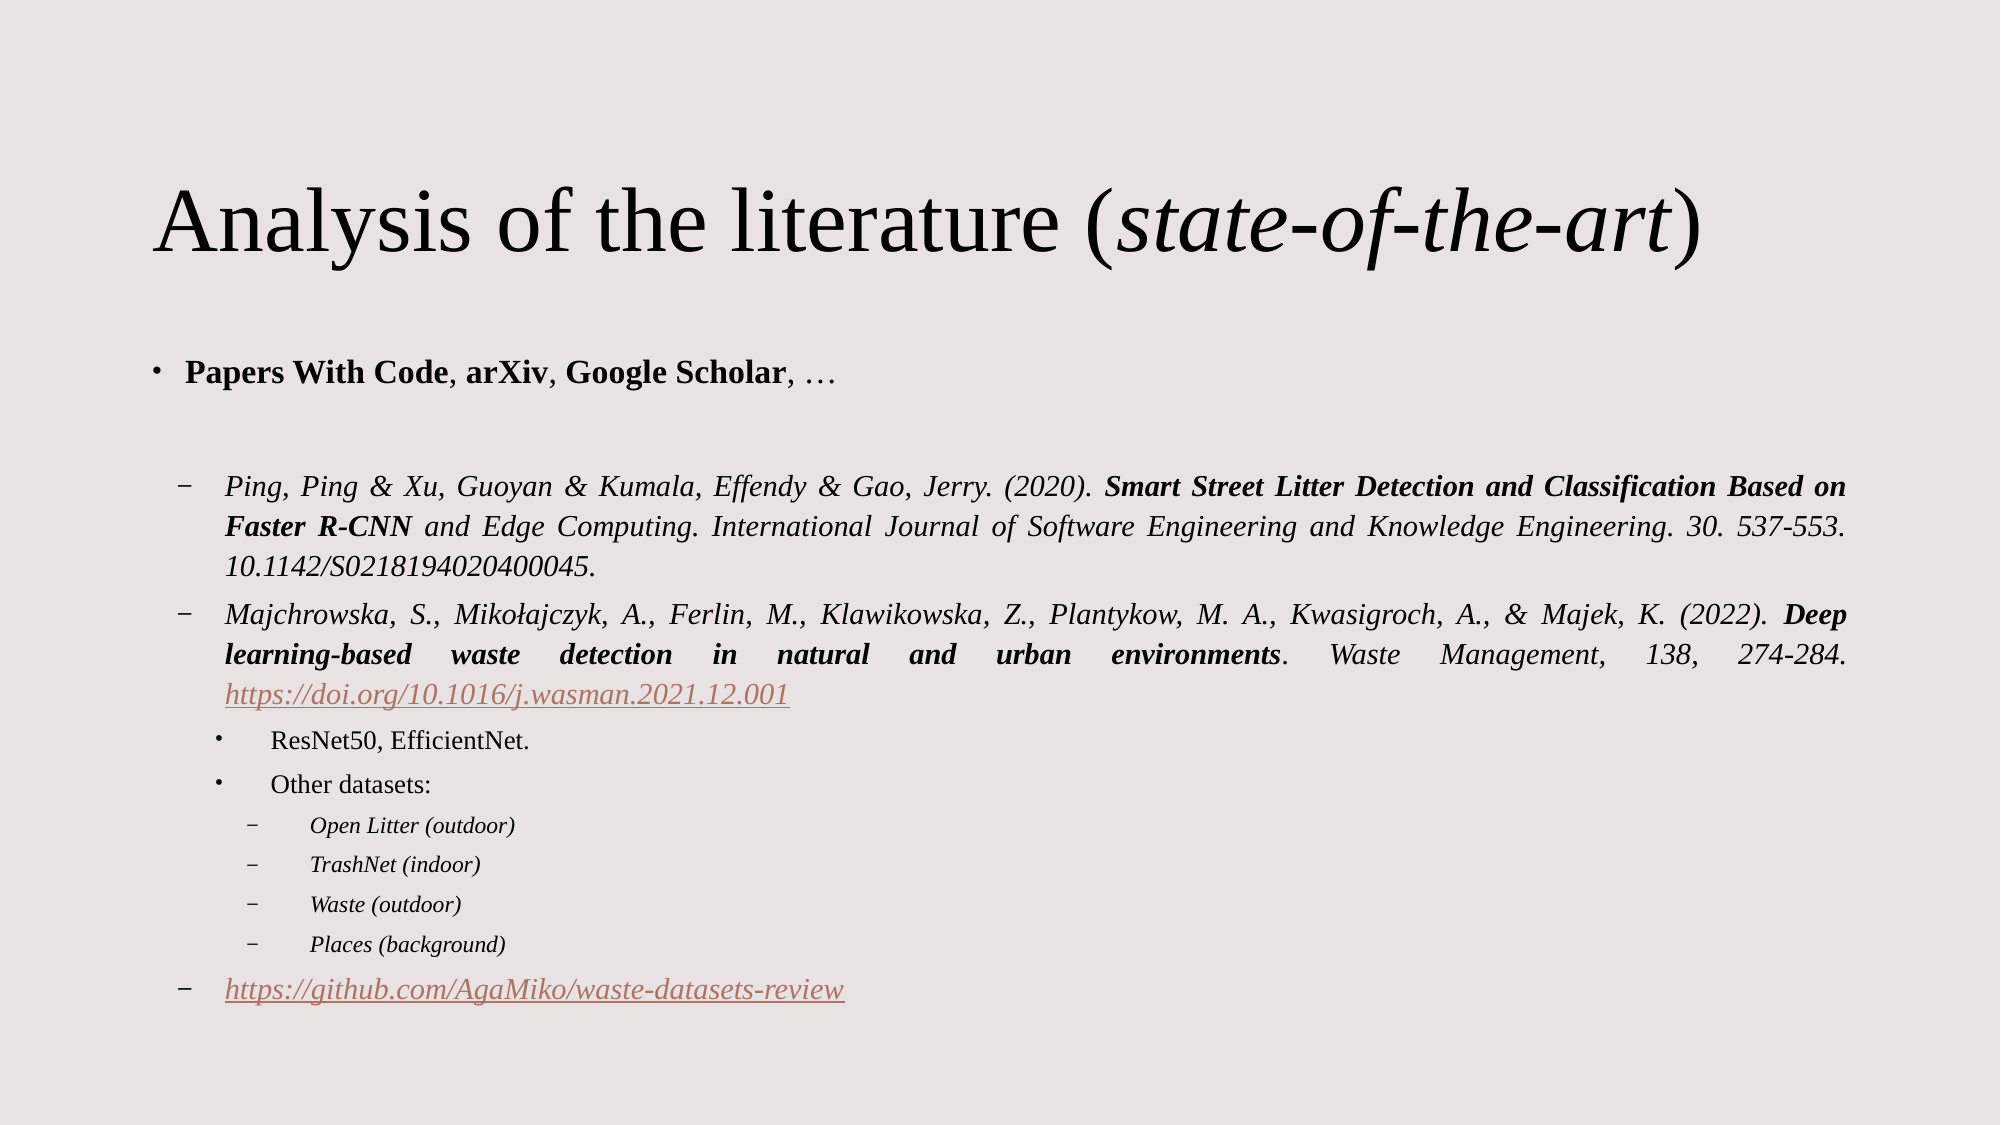

# Analysis of the literature (state-of-the-art)
Papers With Code, arXiv, Google Scholar, …

Ping, Ping & Xu, Guoyan & Kumala, Effendy & Gao, Jerry. (2020). Smart Street Litter Detection and Classification Based on Faster R-CNN and Edge Computing. International Journal of Software Engineering and Knowledge Engineering. 30. 537-553. 10.1142/S0218194020400045.
Majchrowska, S., Mikołajczyk, A., Ferlin, M., Klawikowska, Z., Plantykow, M. A., Kwasigroch, A., & Majek, K. (2022). Deep learning-based waste detection in natural and urban environments. Waste Management, 138, 274-284. https://doi.org/10.1016/j.wasman.2021.12.001
ResNet50, EfficientNet.
Other datasets:
Open Litter (outdoor)
TrashNet (indoor)
Waste (outdoor)
Places (background)
https://github.com/AgaMiko/waste-datasets-review